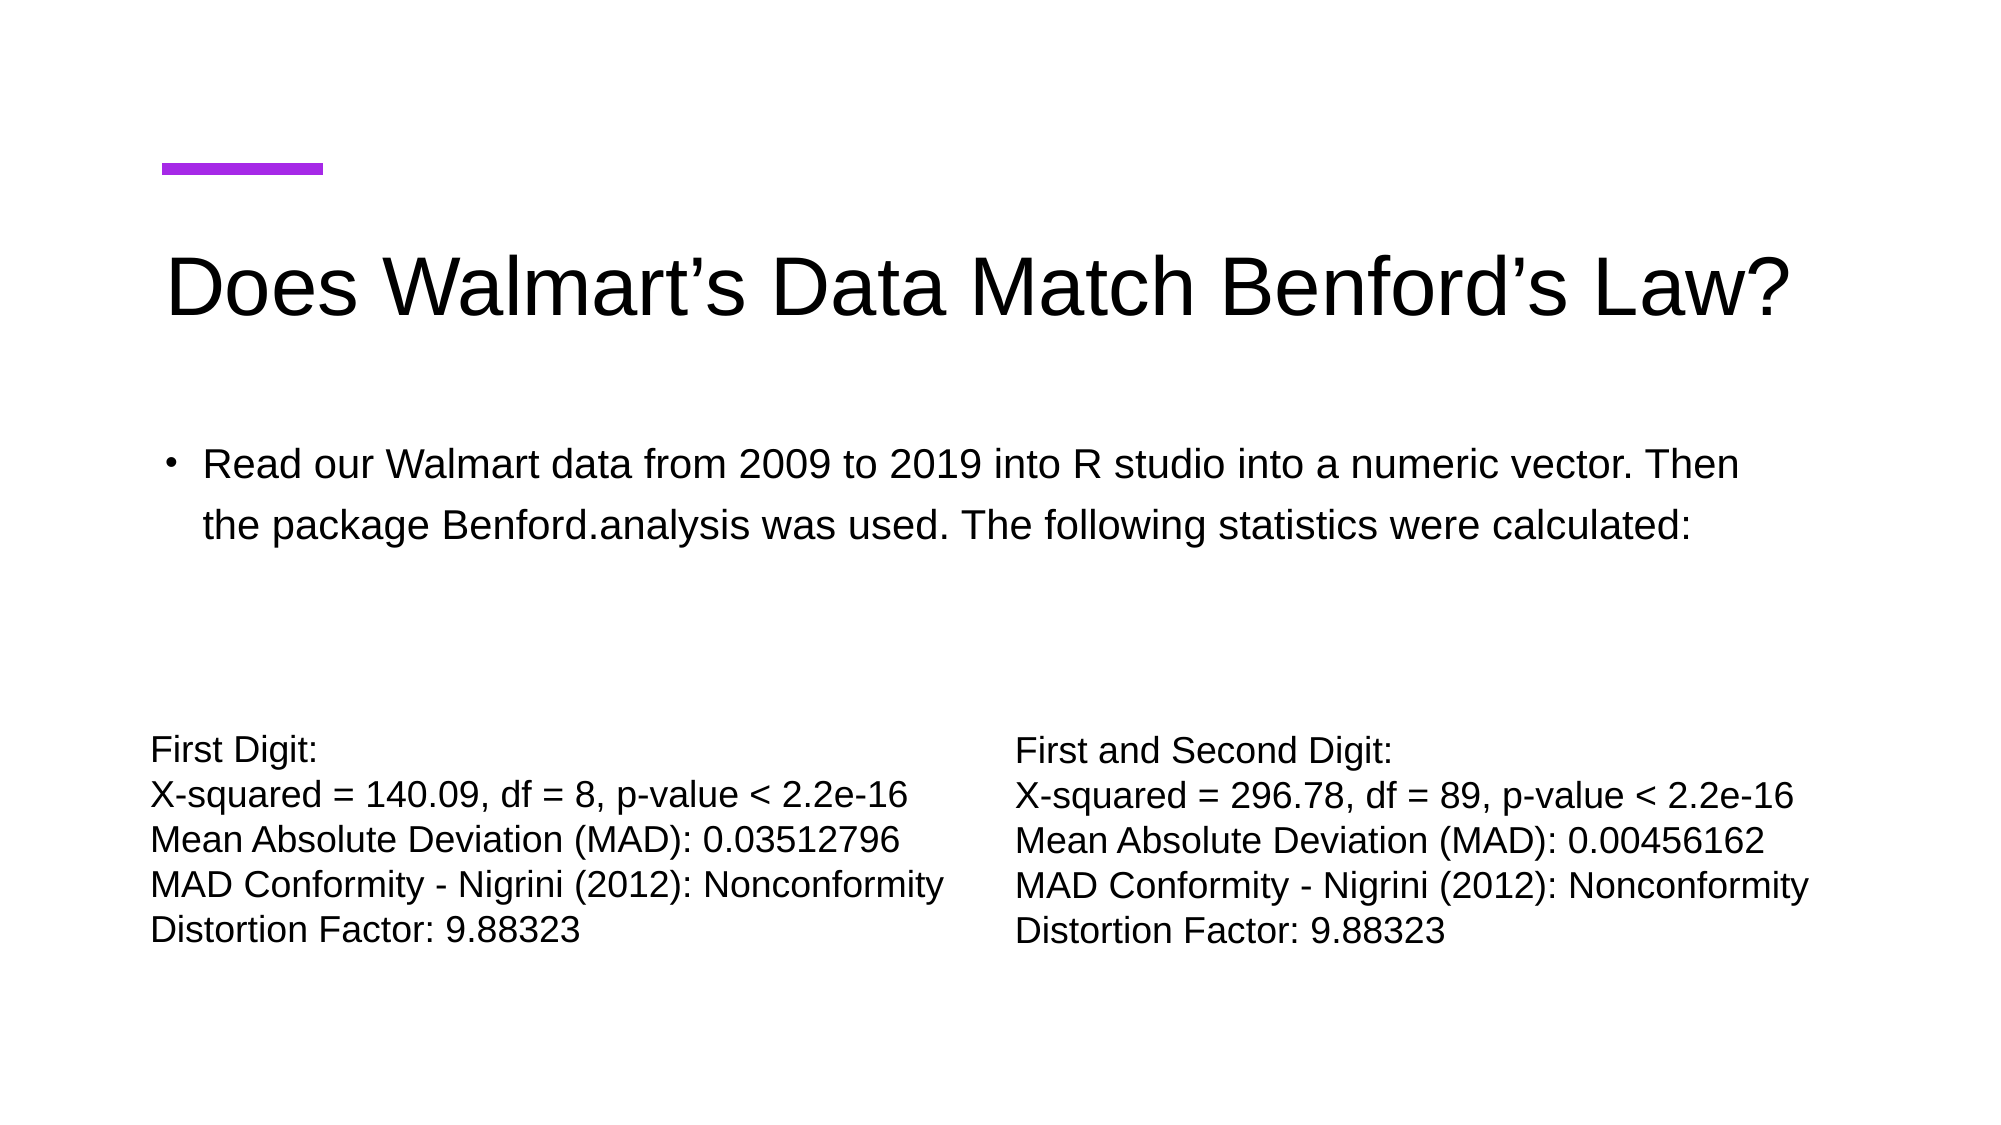

# Does Walmart’s Data Match Benford’s Law?
Read our Walmart data from 2009 to 2019 into R studio into a numeric vector. Then the package Benford.analysis was used. The following statistics were calculated:

First and Second Digit:
X-squared = 296.78, df = 89, p-value < 2.2e-16
Mean Absolute Deviation (MAD): 0.00456162
MAD Conformity - Nigrini (2012): Nonconformity
Distortion Factor: 9.88323

First Digit:
X-squared = 140.09, df = 8, p-value < 2.2e-16
Mean Absolute Deviation (MAD): 0.03512796 MAD Conformity - Nigrini (2012): Nonconformity Distortion Factor: 9.88323